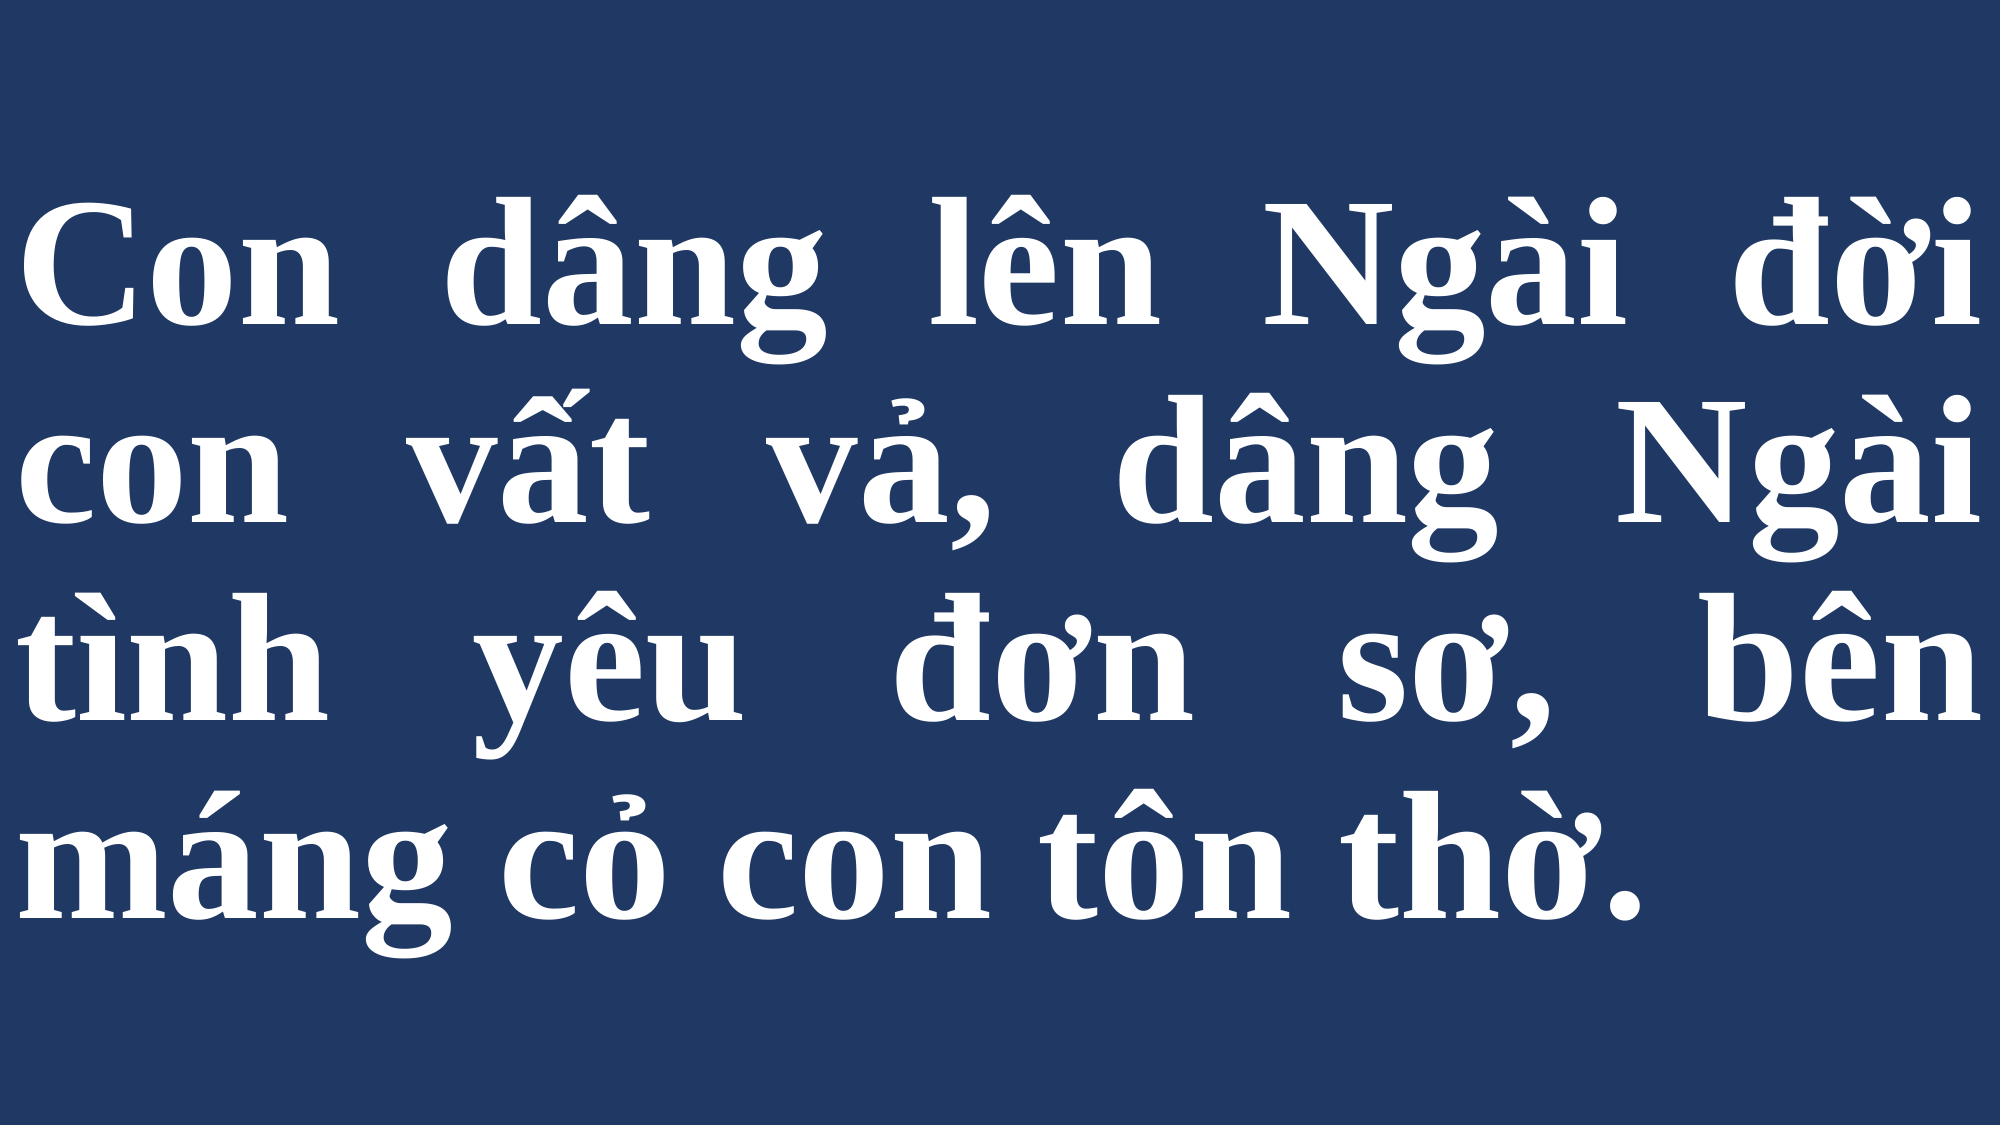

# Con dâng lên Ngài đời con vất vả, dâng Ngài tình yêu đơn sơ, bên máng cỏ con tôn thờ.